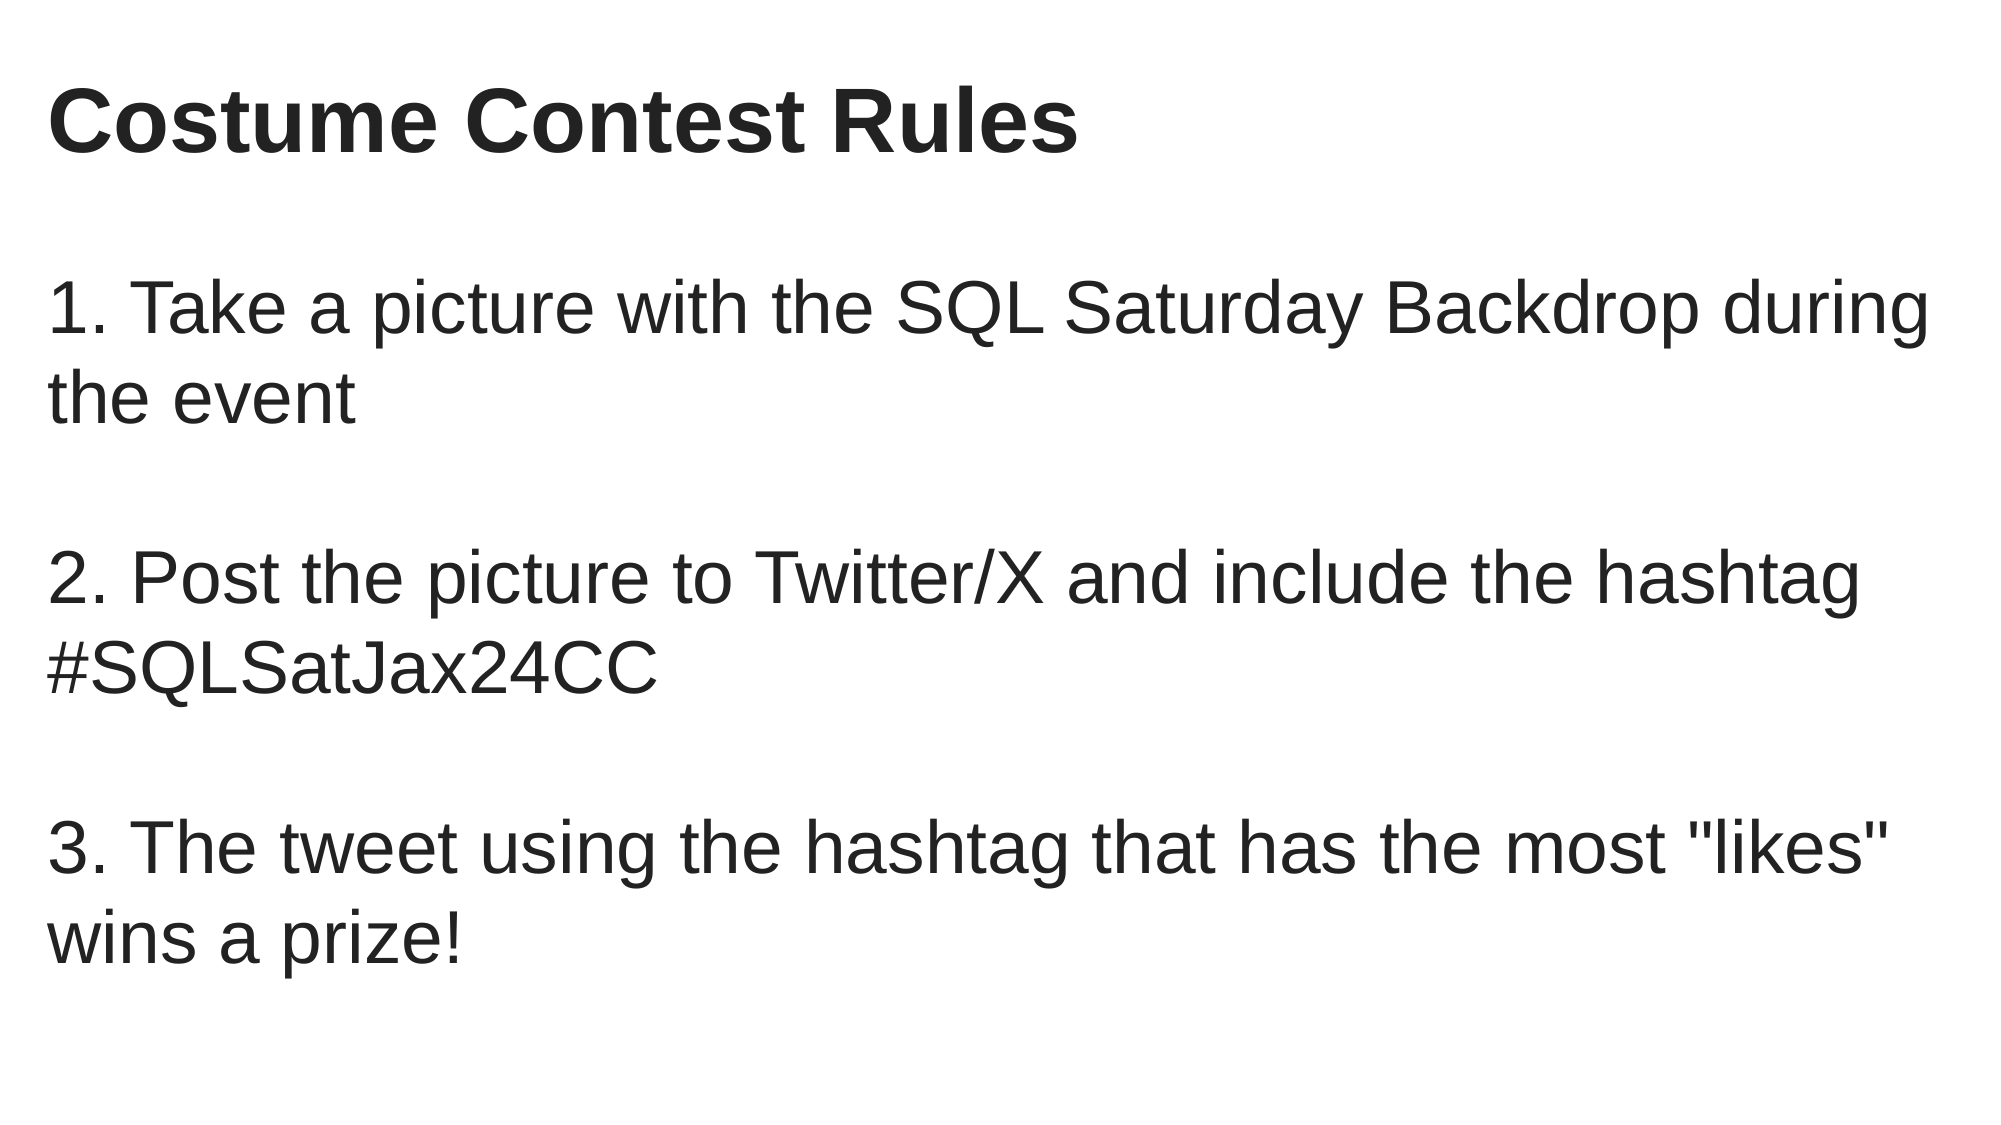

Costume Contest Rules
1. Take a picture with the SQL Saturday Backdrop during the event
2. Post the picture to Twitter/X and include the hashtag #SQLSatJax24CC
3. The tweet using the hashtag that has the most "likes" wins a prize!